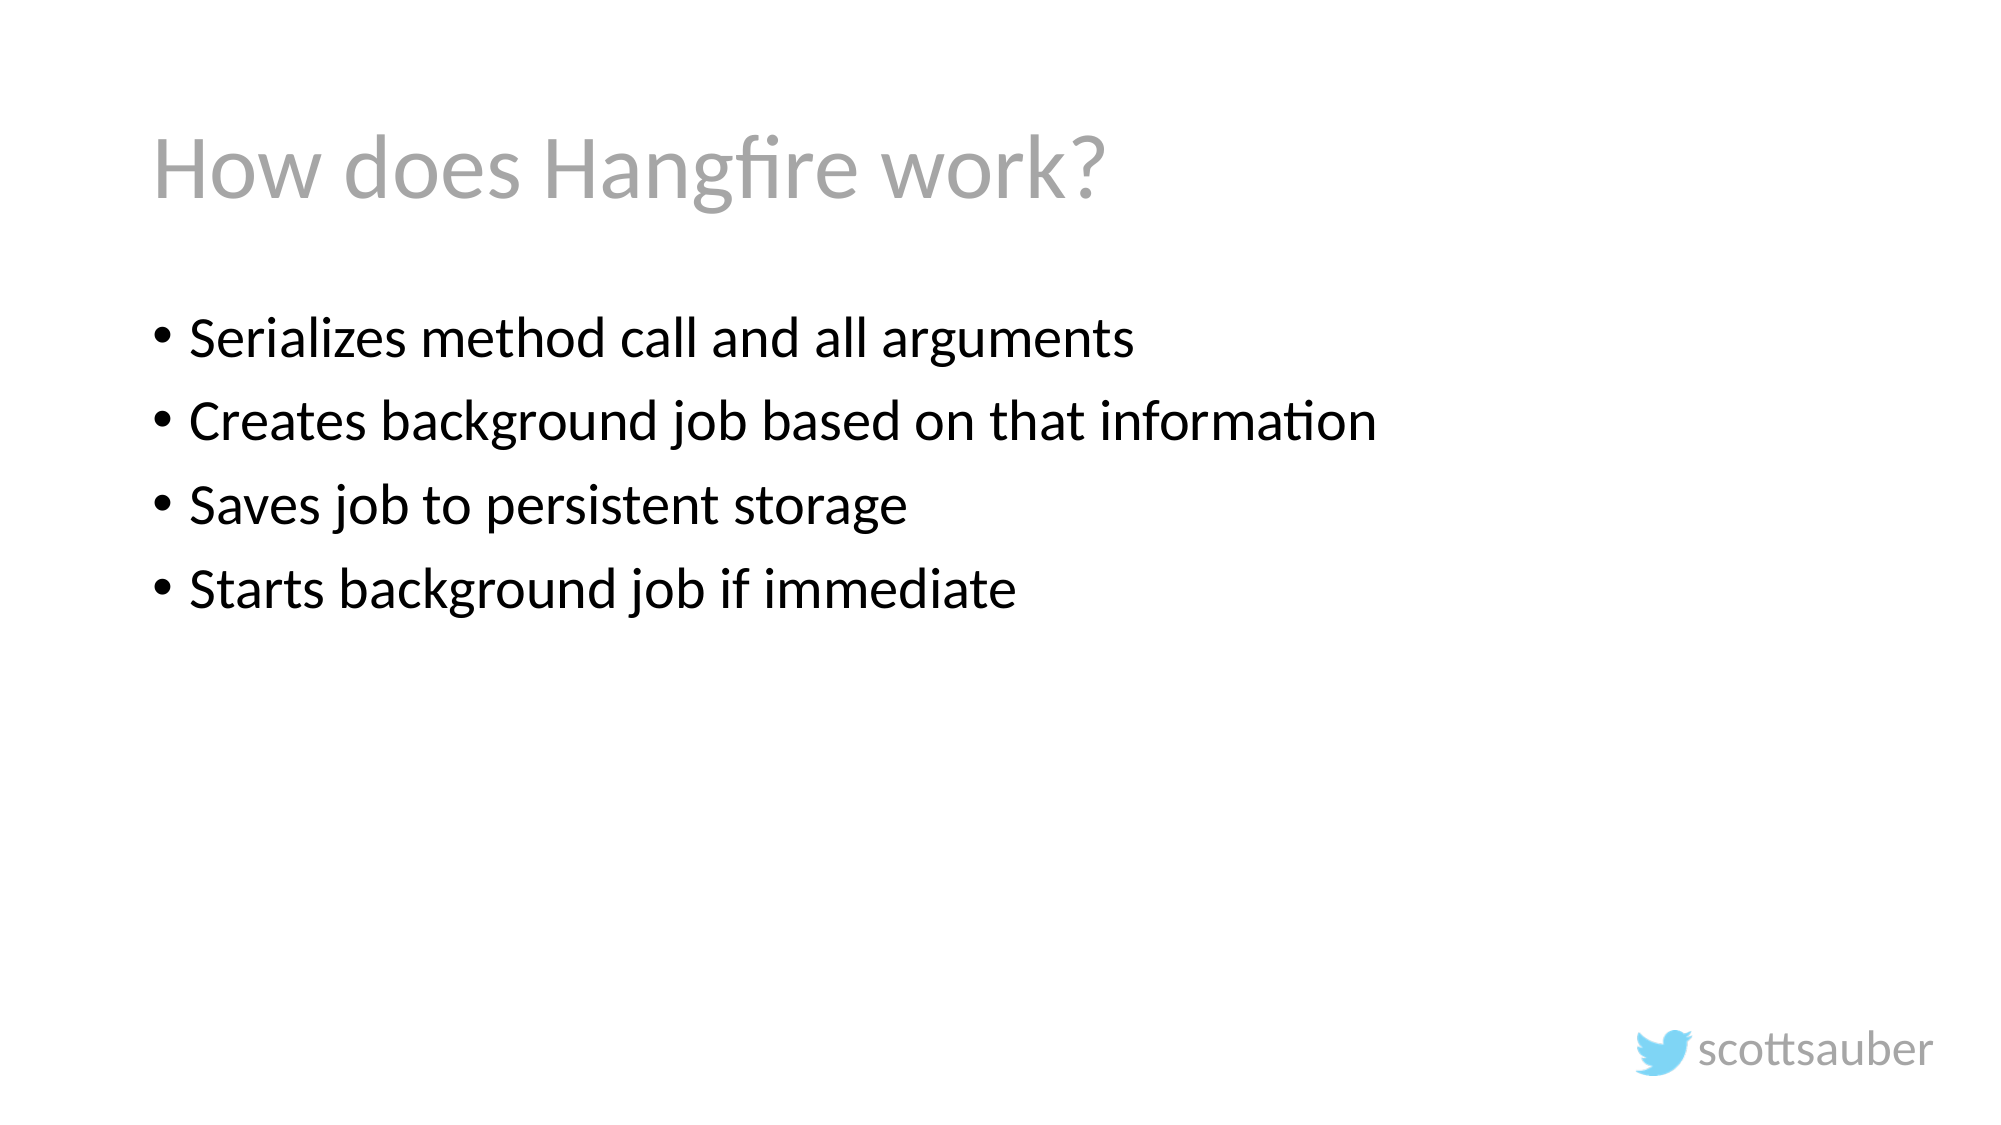

# How does Hangfire work?
Serializes method call and all arguments
Creates background job based on that information
Saves job to persistent storage
Starts background job if immediate
scottsauber